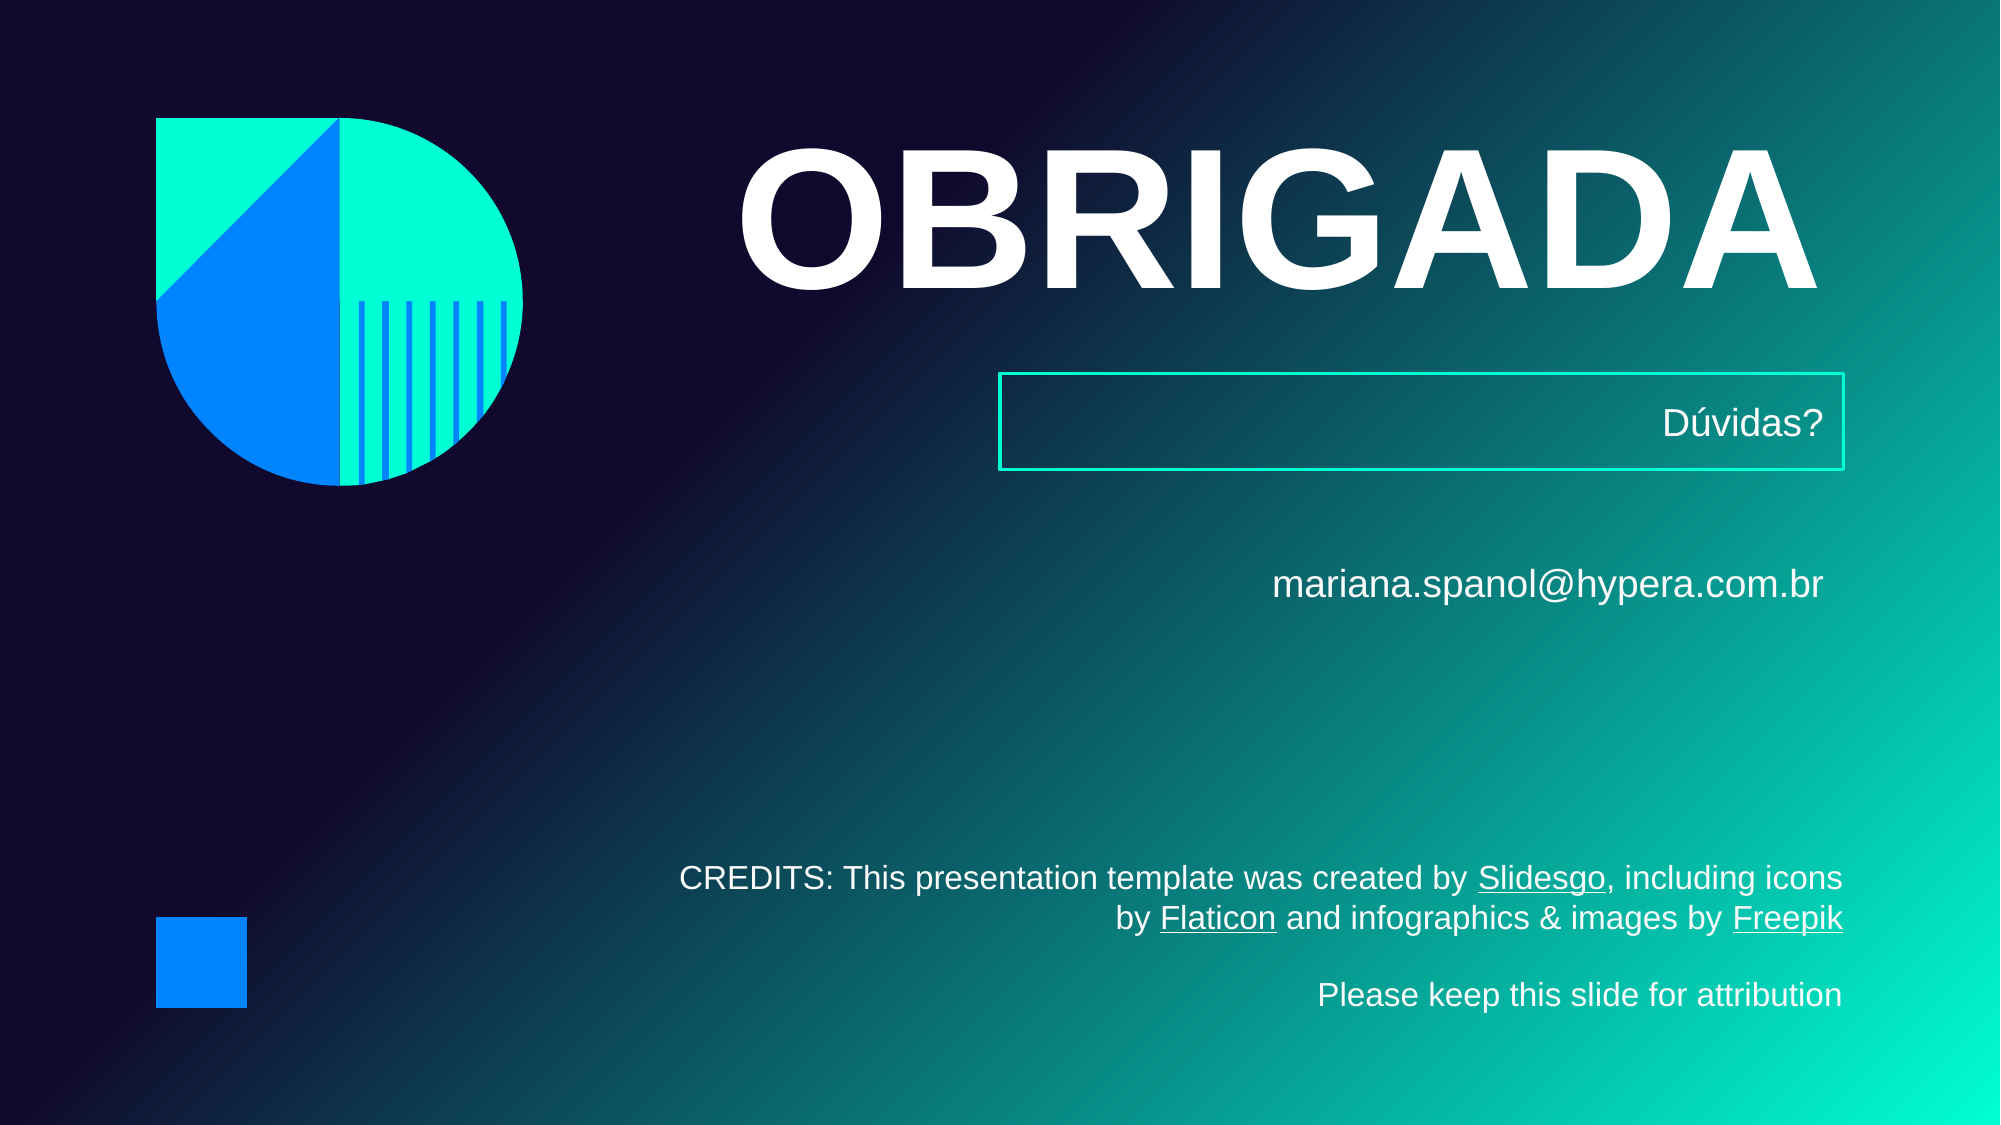

# OBRIGADA
Dúvidas?
mariana.spanol@hypera.com.br
Please keep this slide for attribution